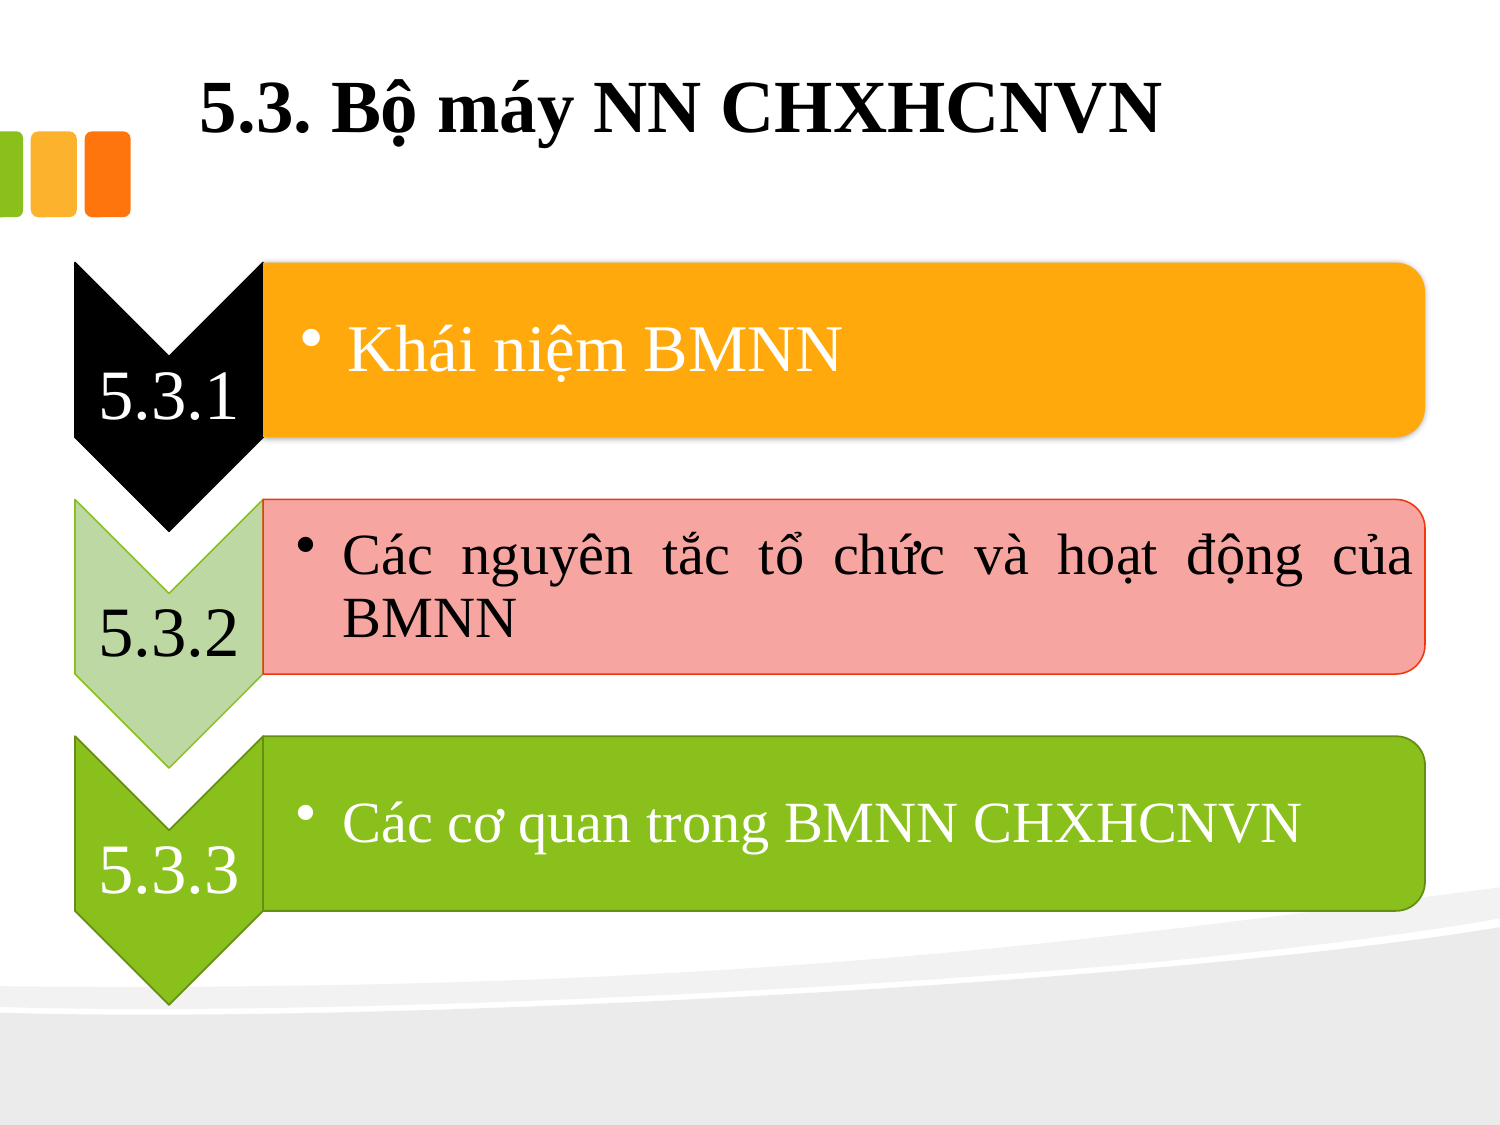

5.3. Bộ máy NN CHXHCNVN
5.3.1
Khái niệm BMNN
5.3.2
Các nguyên tắc tổ chức và hoạt động của BMNN
5.3.3
Các cơ quan trong BMNN CHXHCNVN